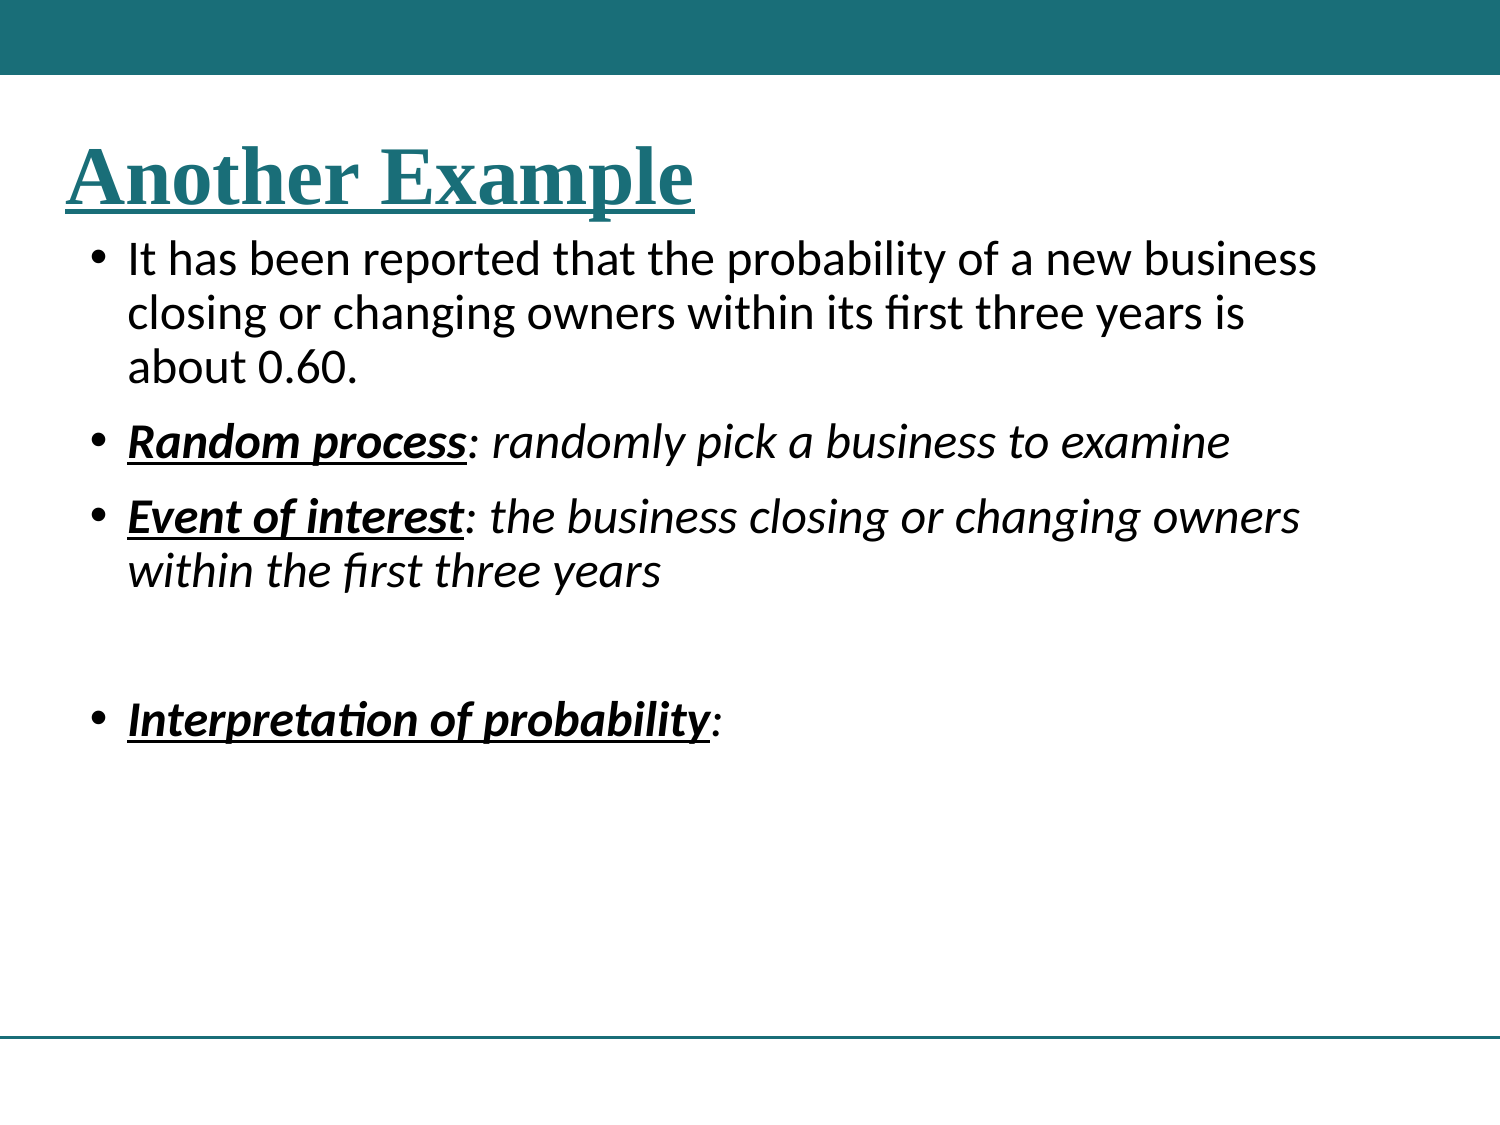

# Another Example
It has been reported that the probability of a new business closing or changing owners within its first three years is about 0.60.
Random process: randomly pick a business to examine
Event of interest: the business closing or changing owners within the first three years

Interpretation of probability: